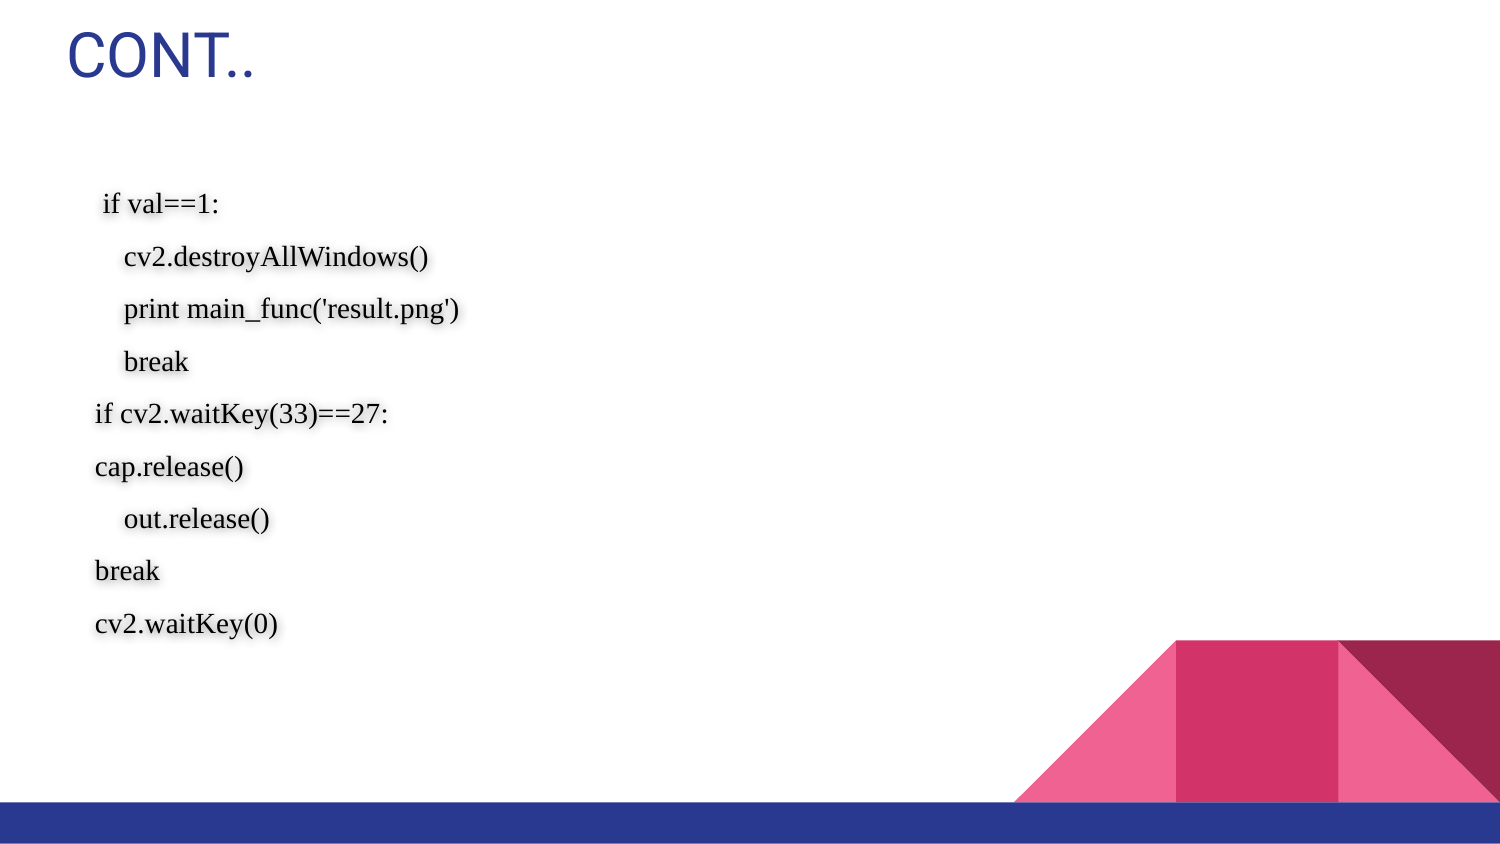

# CONT..
     if val==1:
        cv2.destroyAllWindows()
        print main_func('result.png')
        break
    if cv2.waitKey(33)==27:
    cap.release()
        out.release()
    break
    cv2.waitKey(0)